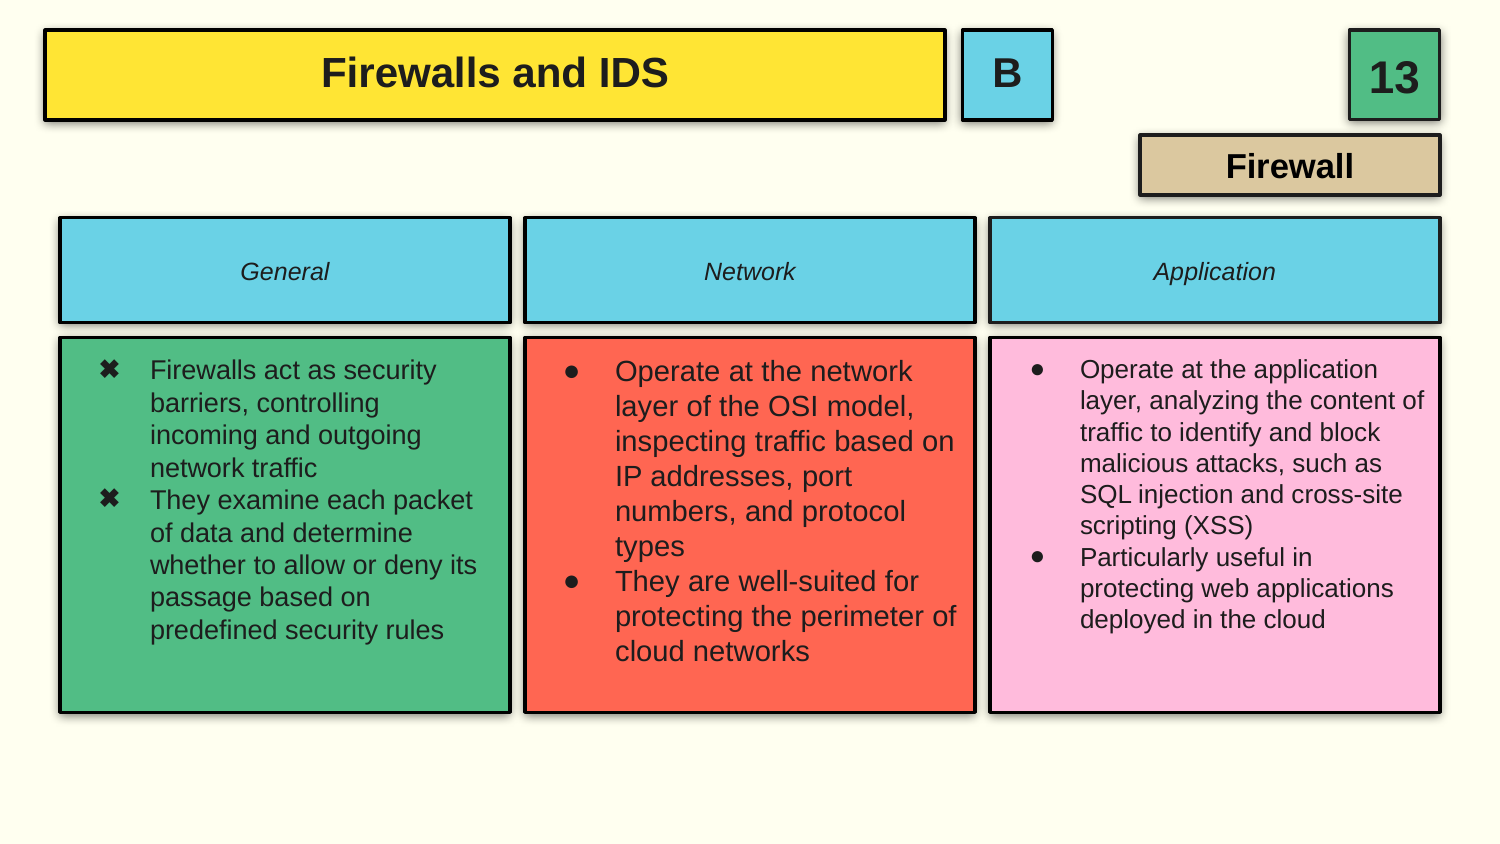

B
# Firewalls and IDS
Firewall
General
Network
Application
Firewalls act as security barriers, controlling incoming and outgoing network traffic
They examine each packet of data and determine whether to allow or deny its passage based on predefined security rules
Operate at the network layer of the OSI model, inspecting traffic based on IP addresses, port numbers, and protocol types
They are well-suited for protecting the perimeter of cloud networks
Operate at the application layer, analyzing the content of traffic to identify and block malicious attacks, such as SQL injection and cross-site scripting (XSS)
Particularly useful in protecting web applications deployed in the cloud